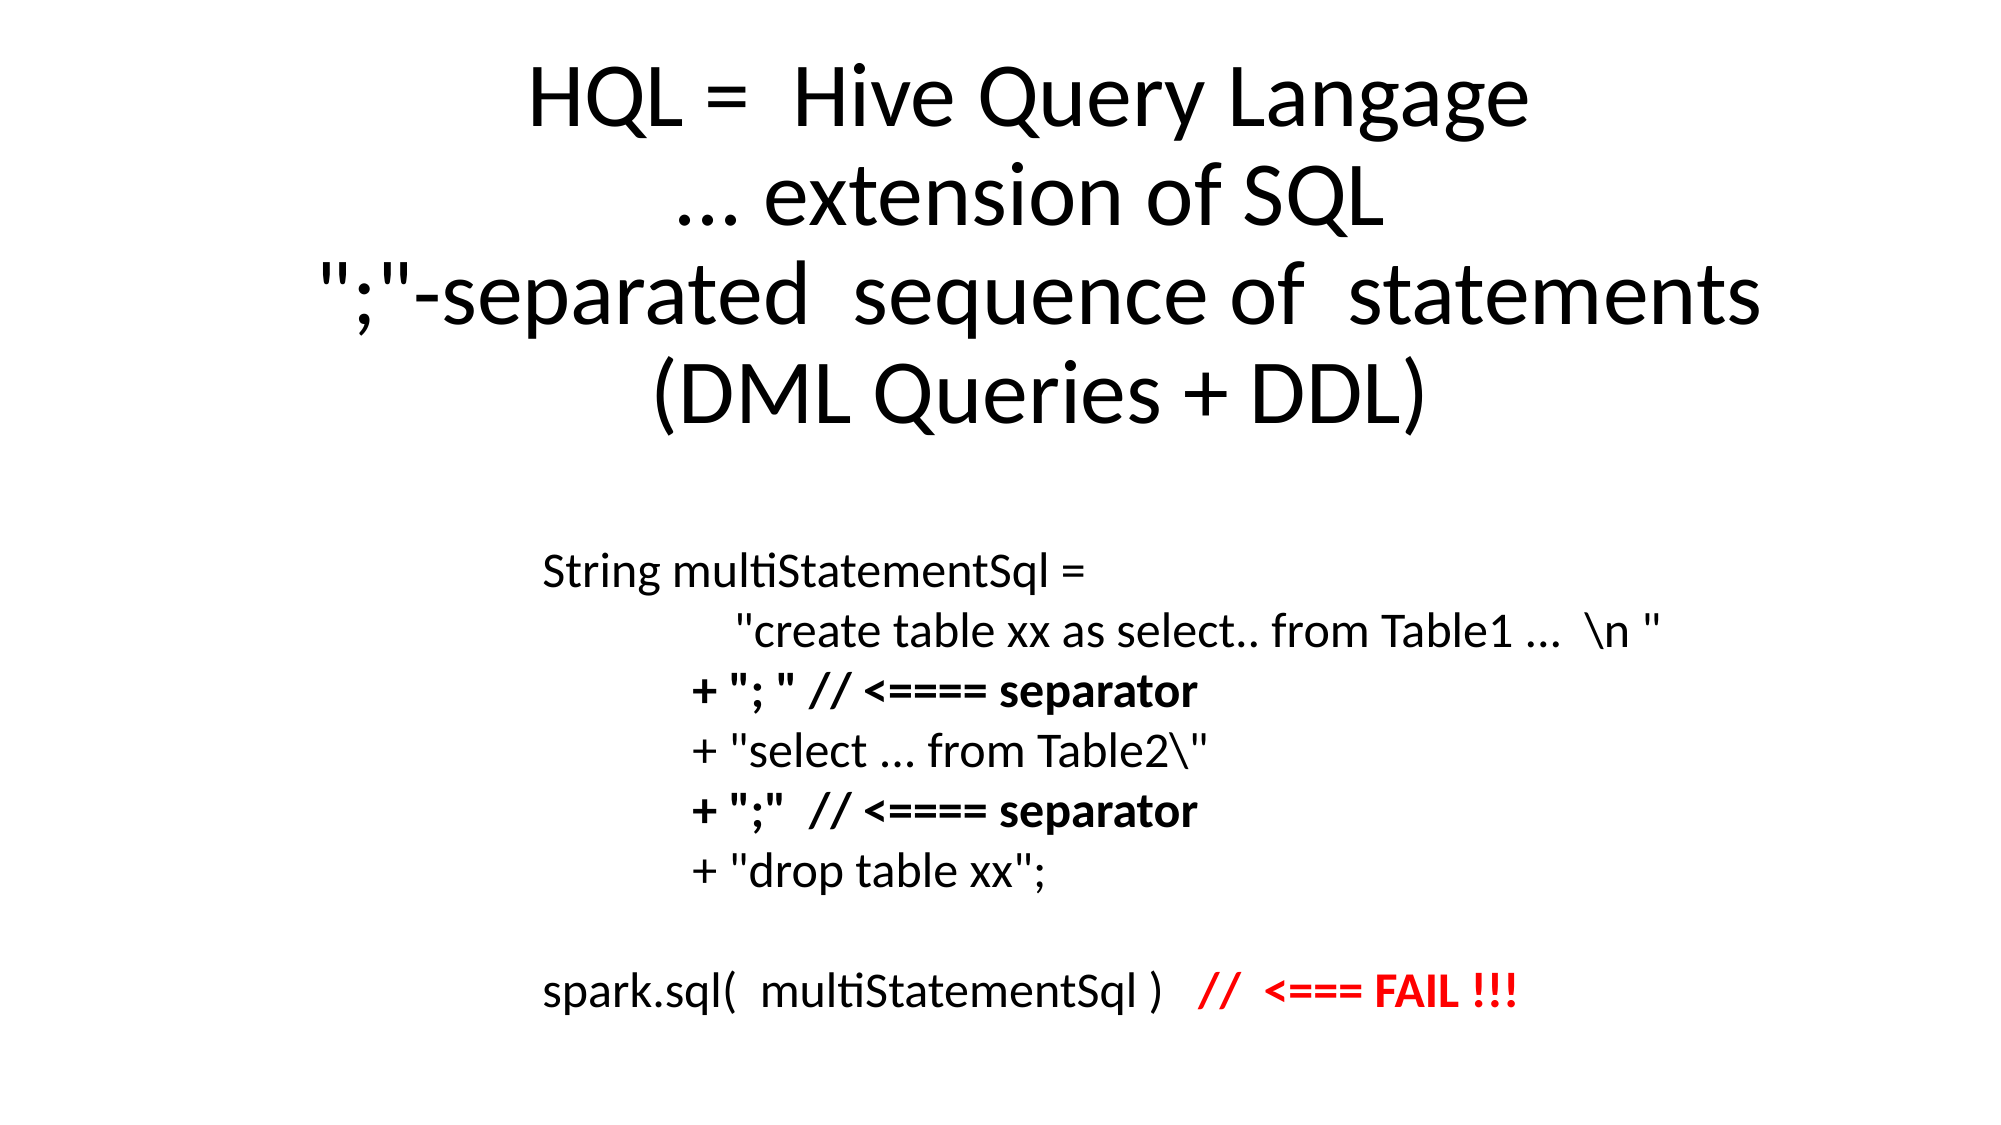

# HQL =  Hive Query Langage ... extension of SQL ";"-separated  sequence of  statements (DML Queries + DDL)
String multiStatementSql =
                 "create table xx as select.. from Table1 ...  \n "
	+ "; " // <==== separator
	+ "select ... from Table2\"
	+ ";"  // <==== separator
	+ "drop table xx";

spark.sql(  multiStatementSql )   //  <=== FAIL !!!